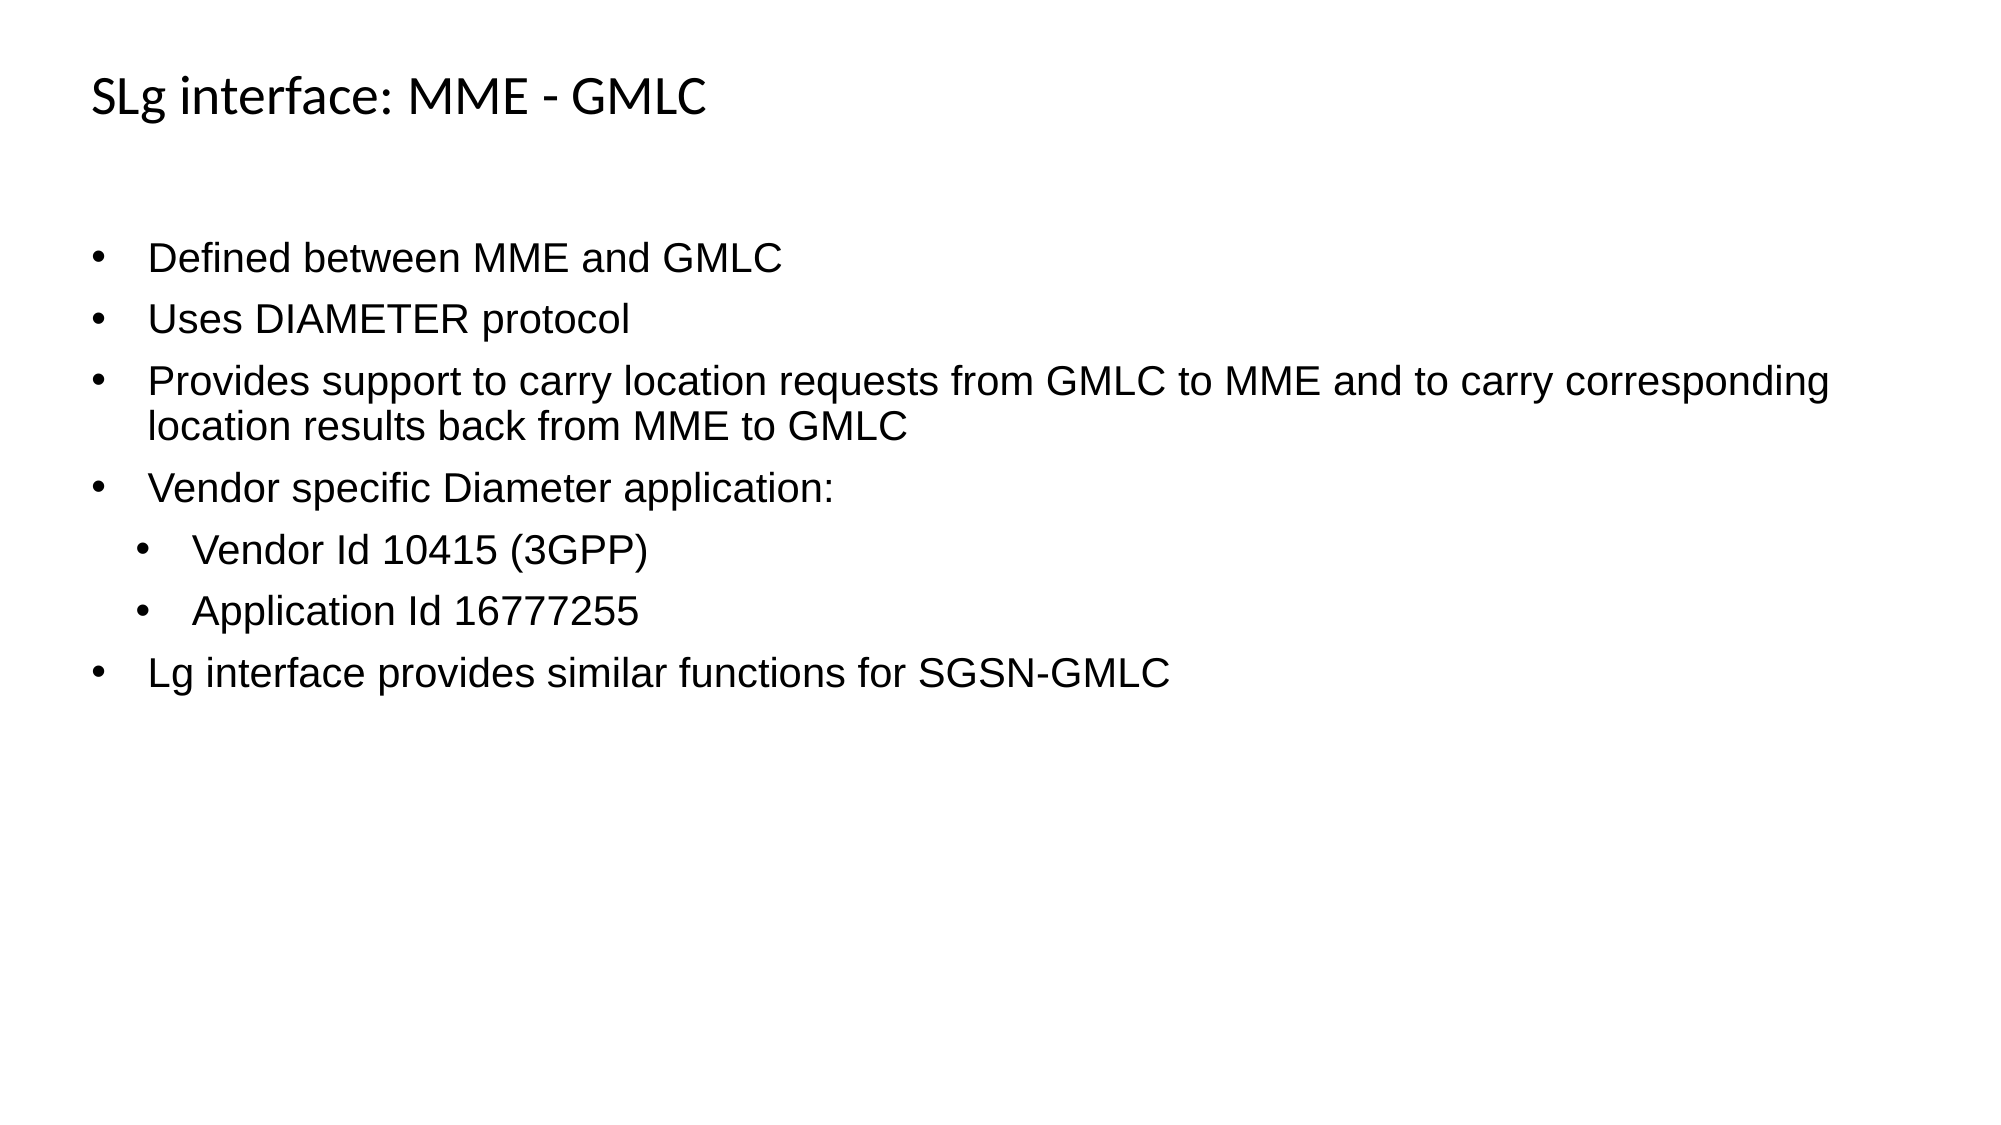

Slide excluded from Table of Contents
# SLg interface: MME - GMLC
Defined between MME and GMLC
Uses DIAMETER protocol
Provides support to carry location requests from GMLC to MME and to carry corresponding location results back from MME to GMLC
Vendor specific Diameter application:
Vendor Id 10415 (3GPP)
Application Id 16777255
Lg interface provides similar functions for SGSN-GMLC